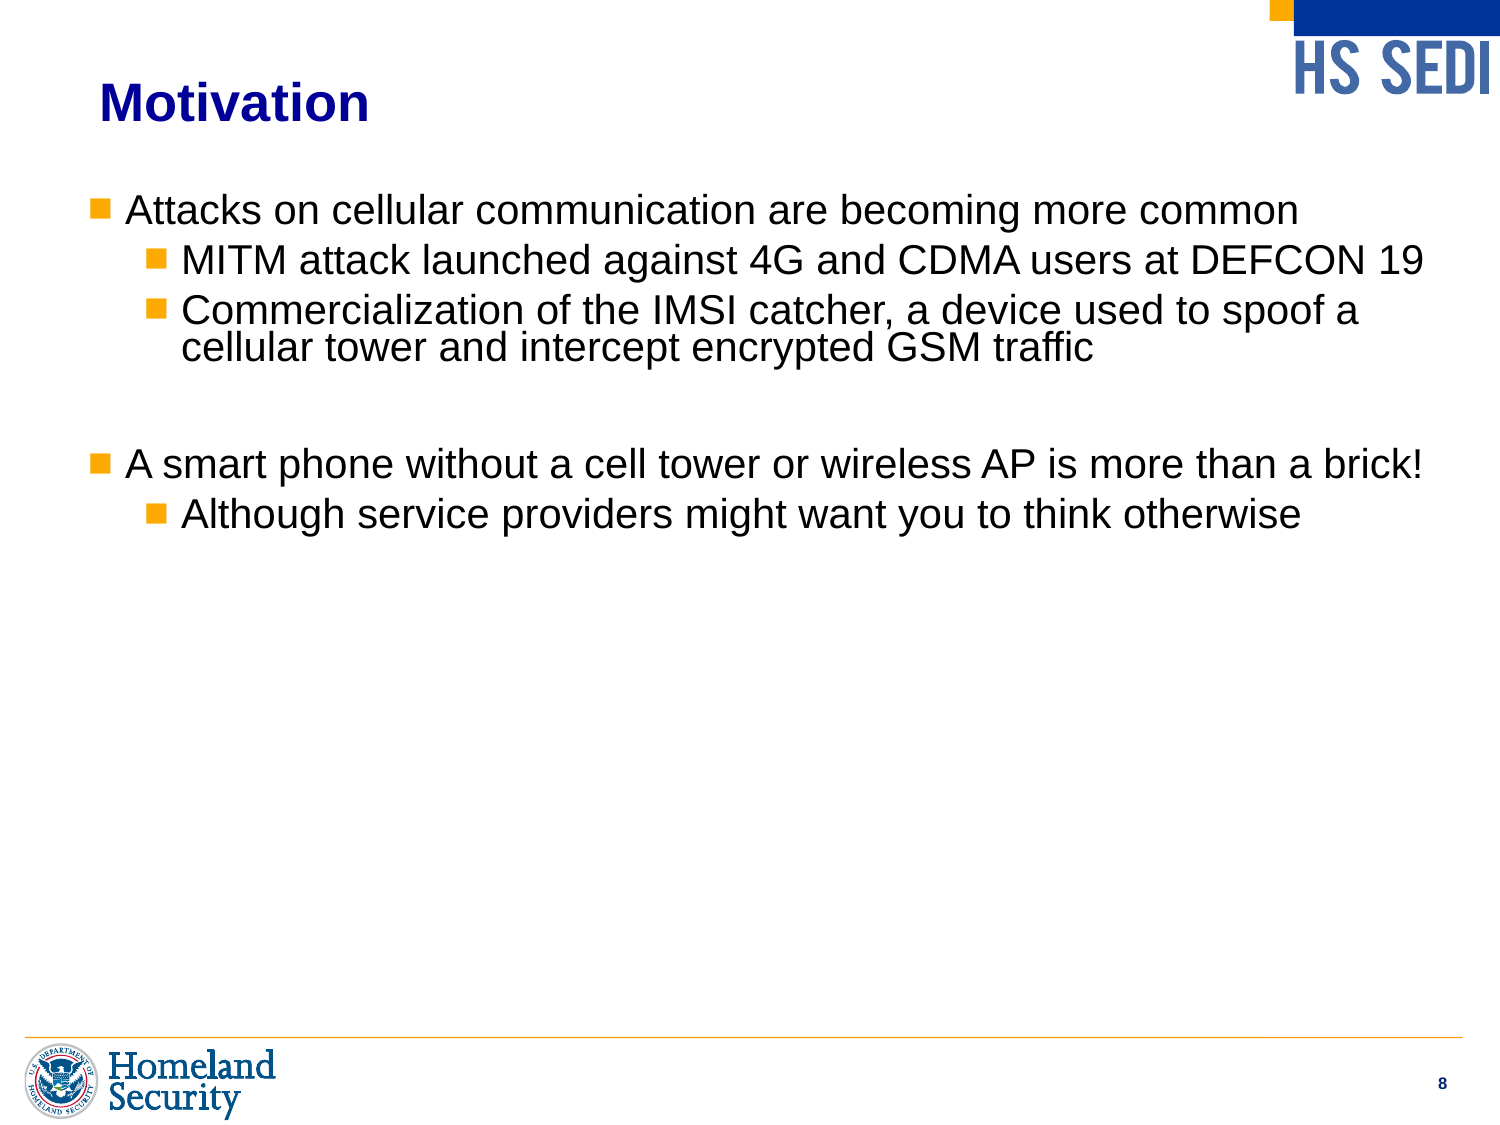

# Motivation
Attacks on cellular communication are becoming more common
MITM attack launched against 4G and CDMA users at DEFCON 19
Commercialization of the IMSI catcher, a device used to spoof a cellular tower and intercept encrypted GSM traffic

A smart phone without a cell tower or wireless AP is more than a brick!
Although service providers might want you to think otherwise

8